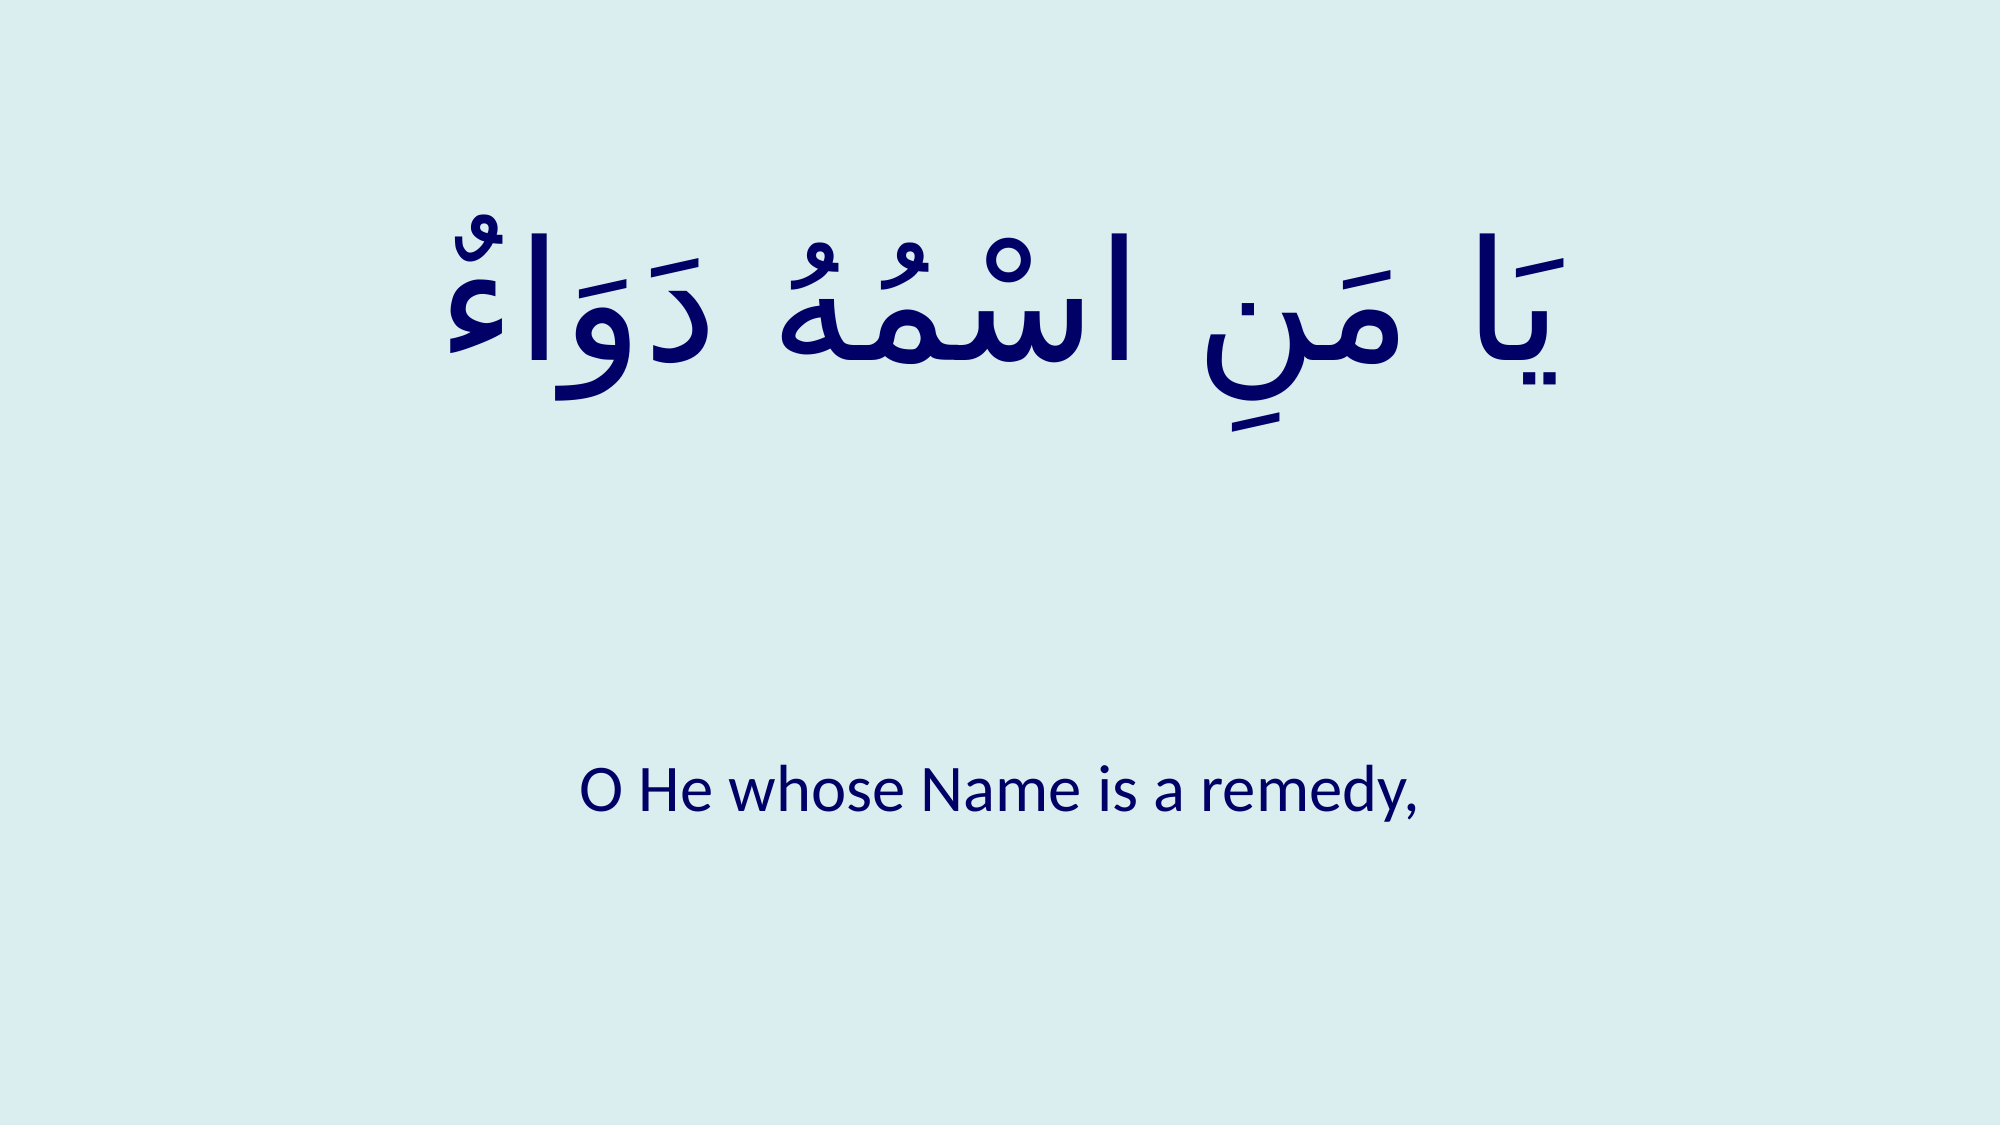

# یَا مَنِ اسْمُهُ دَوَاءٌ
O He whose Name is a remedy,